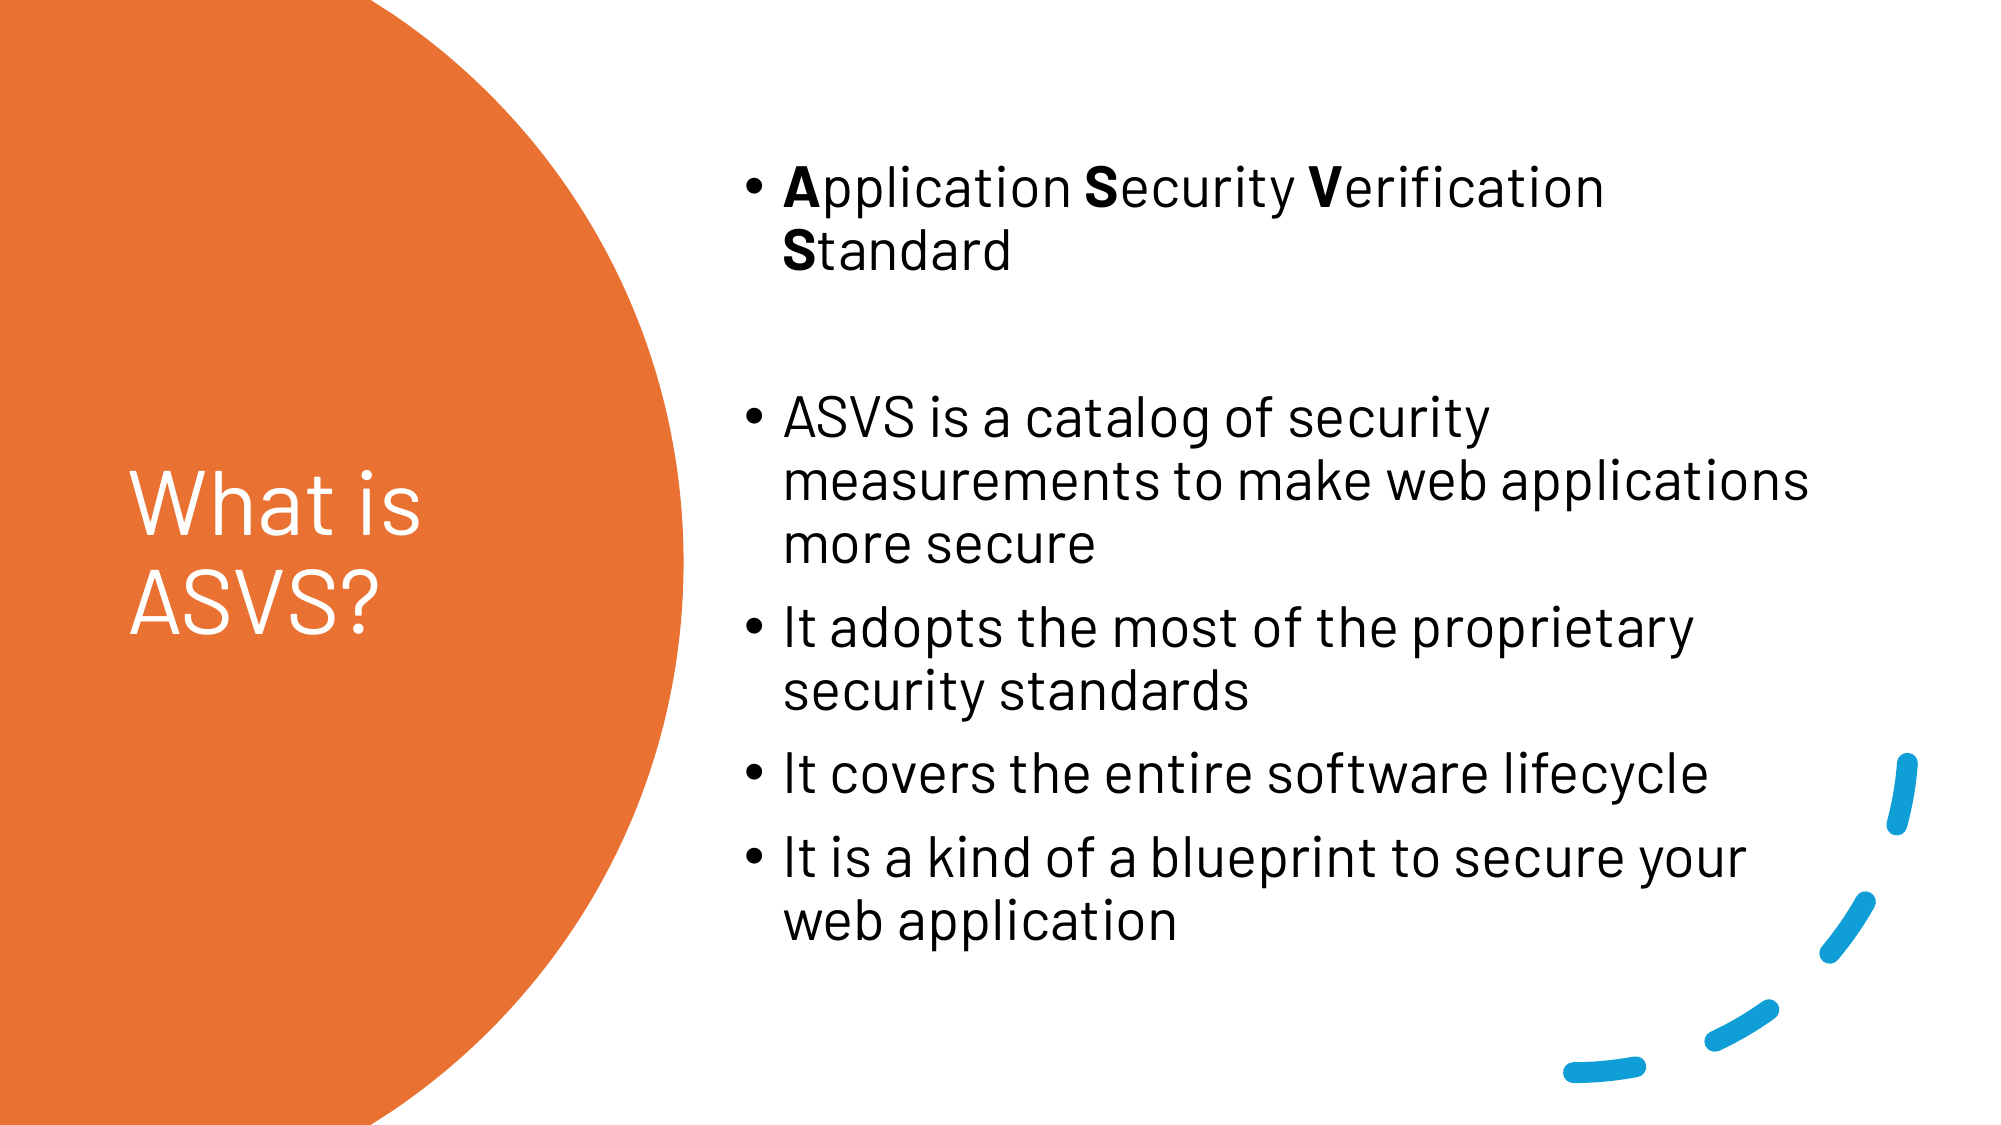

Application Security Verification Standard

ASVS is a catalog of security measurements to make web applications more secure
It adopts the most of the proprietary security standards
It covers the entire software lifecycle
It is a kind of a blueprint to secure your web application
# What is ASVS?